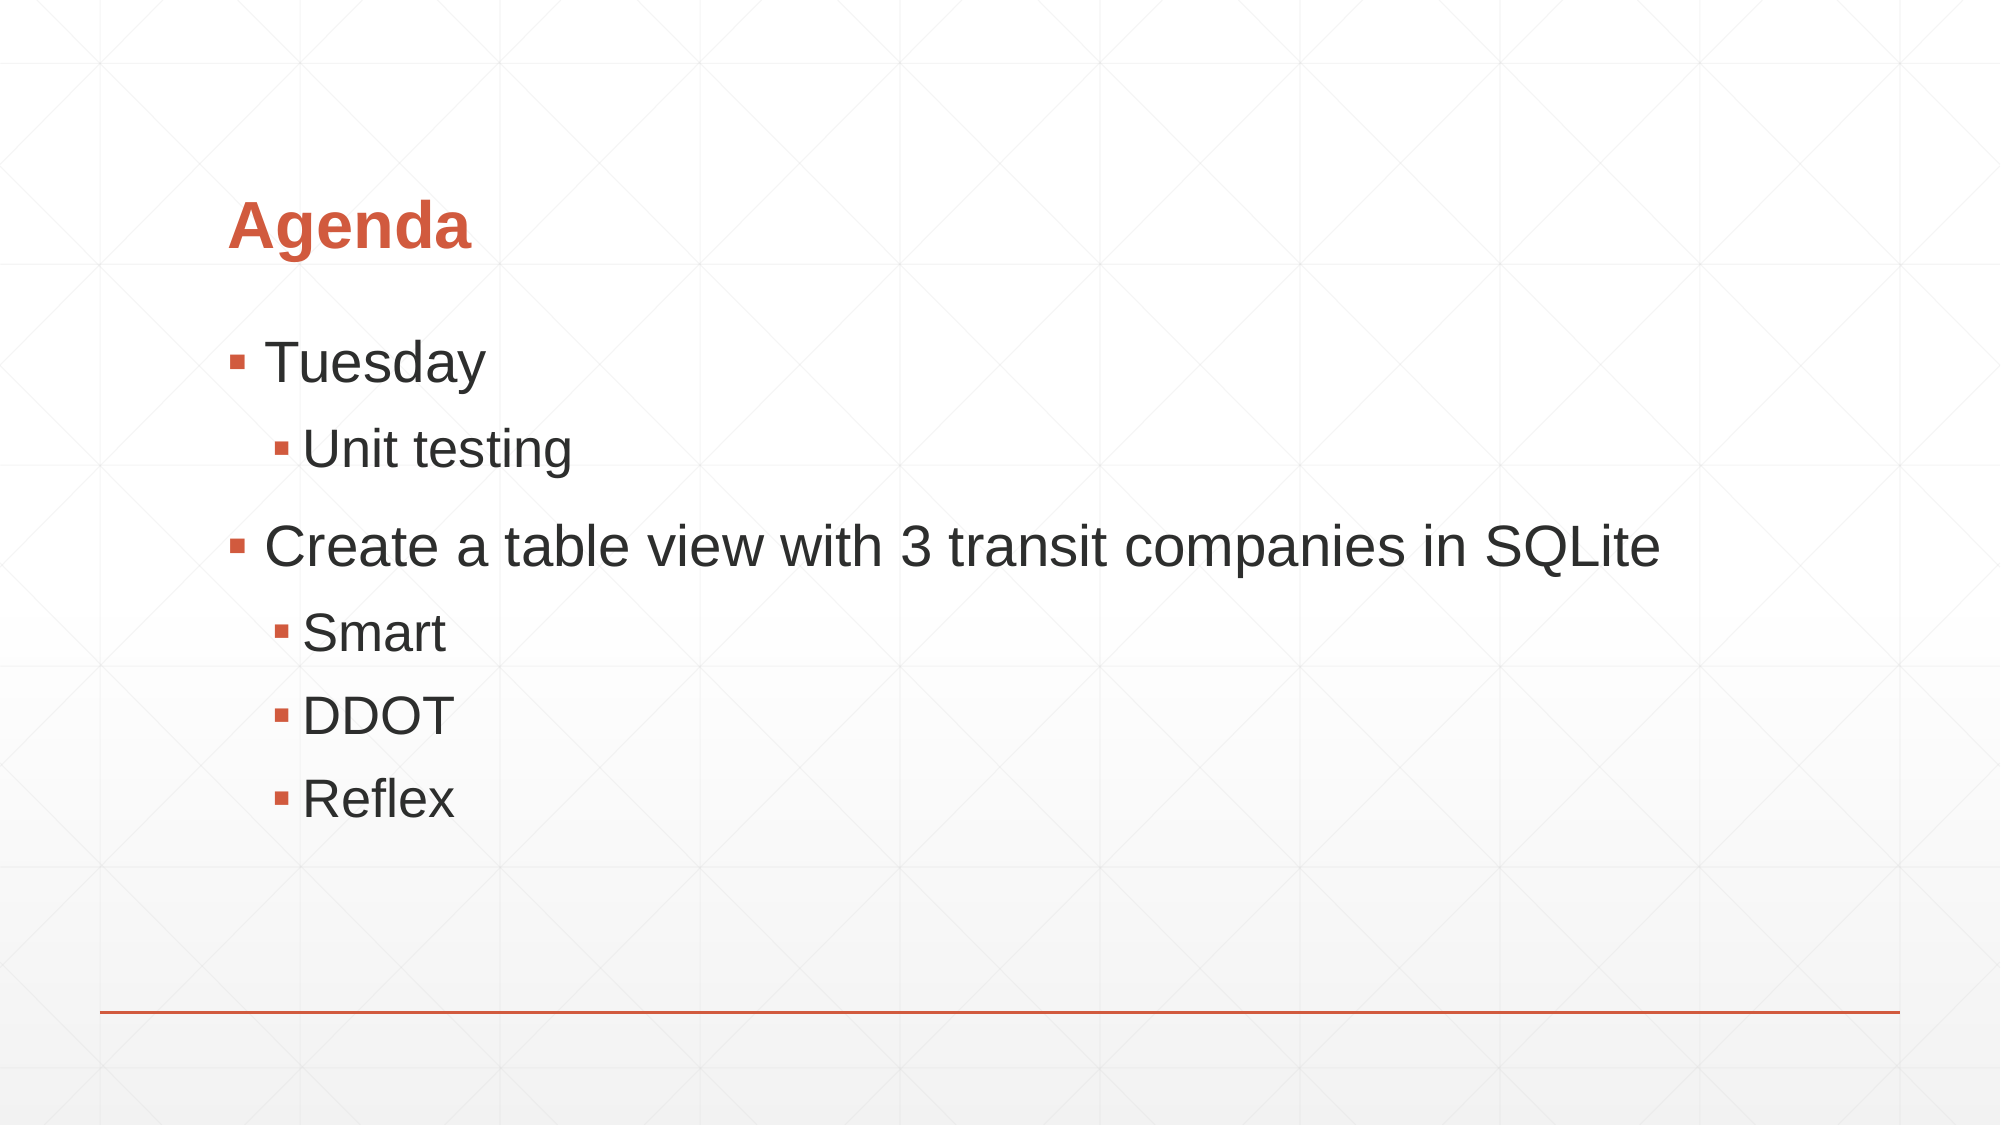

# Agenda
Tuesday
Unit testing
Create a table view with 3 transit companies in SQLite
Smart
DDOT
Reflex